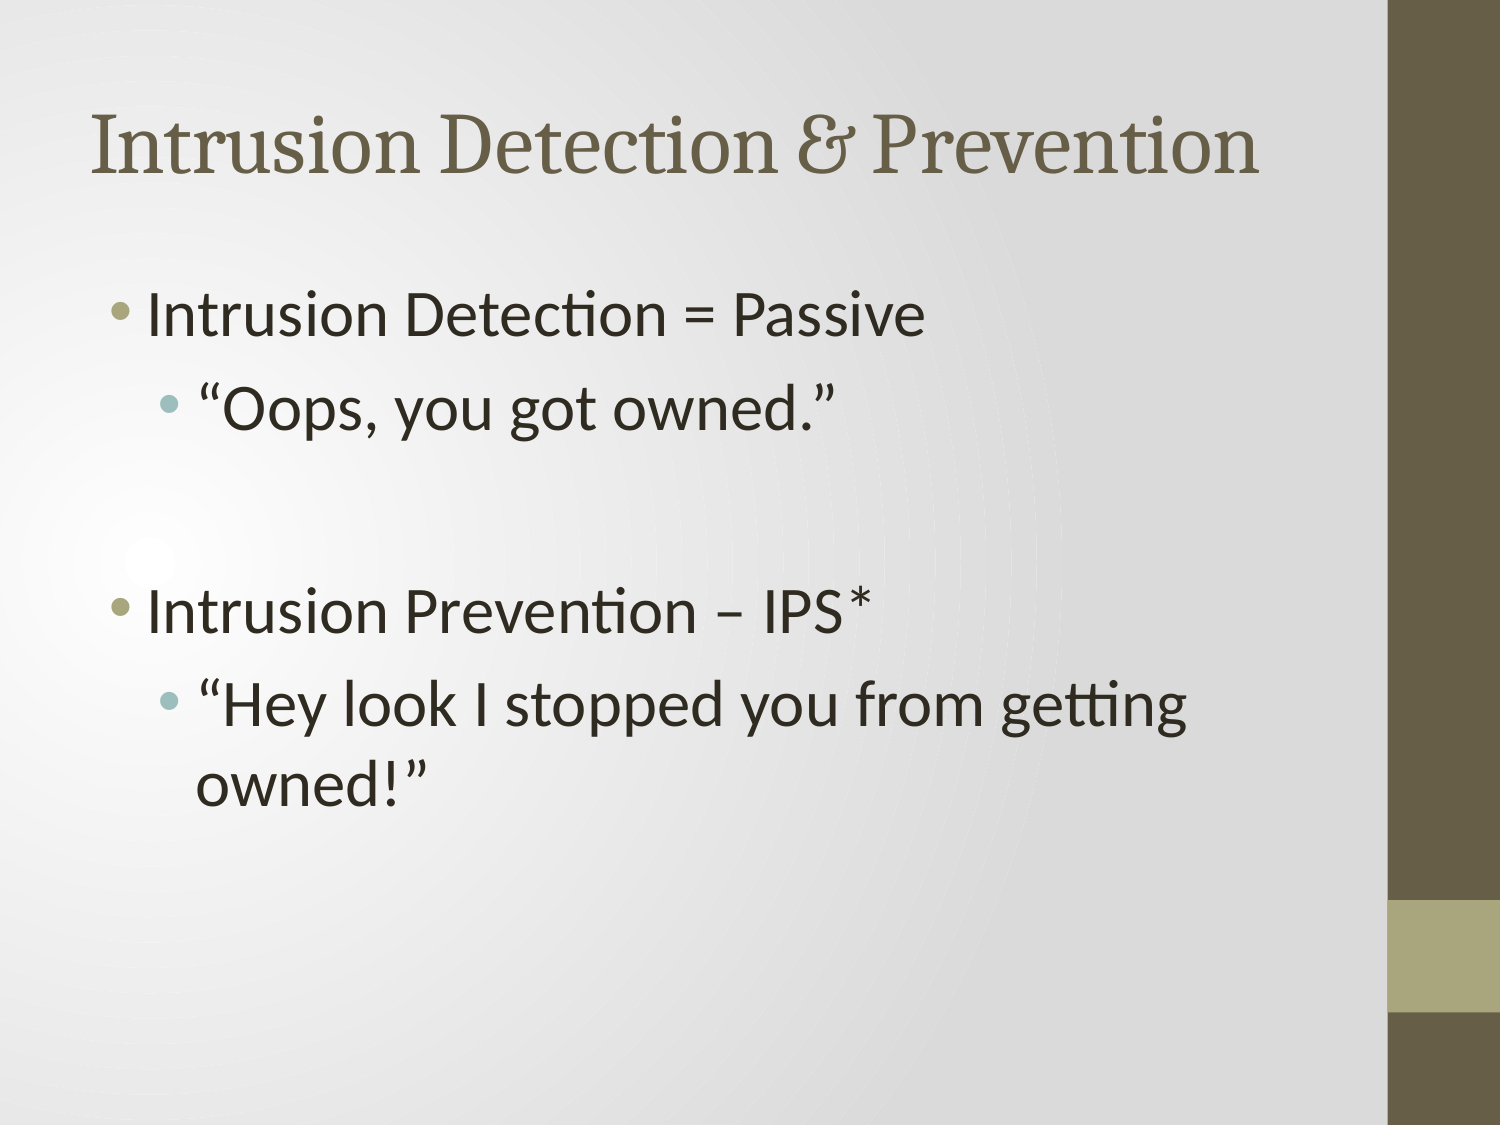

# Intrusion Detection & Prevention
Intrusion Detection = Passive
“Oops, you got owned.”

Intrusion Prevention – IPS*
“Hey look I stopped you from getting owned!”